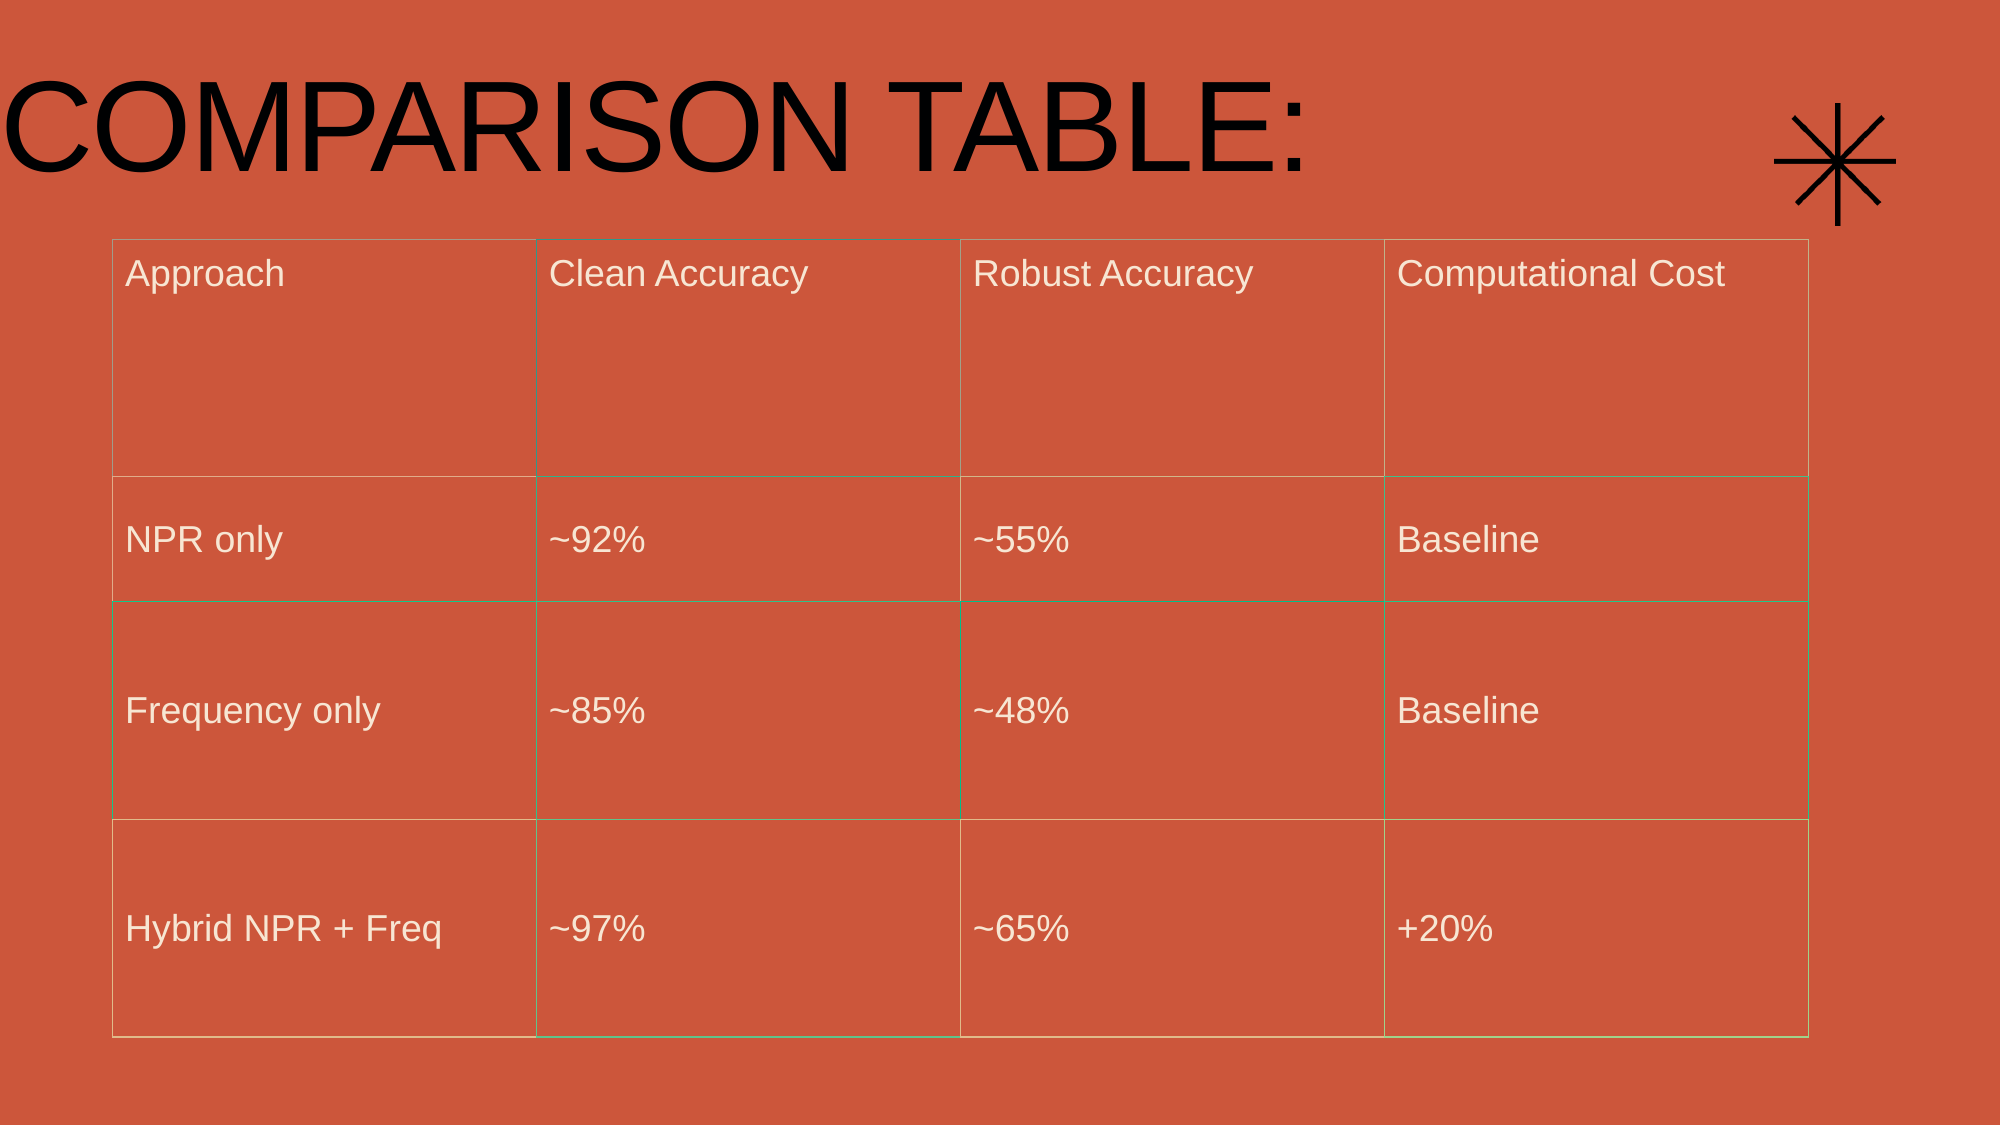

Comparison Table:
| Approach | Clean Accuracy | Robust Accuracy | Computational Cost |
| --- | --- | --- | --- |
| NPR only | ~92% | ~55% | Baseline |
| Frequency only | ~85% | ~48% | Baseline |
| Hybrid NPR + Freq | ~97% | ~65% | +20% |